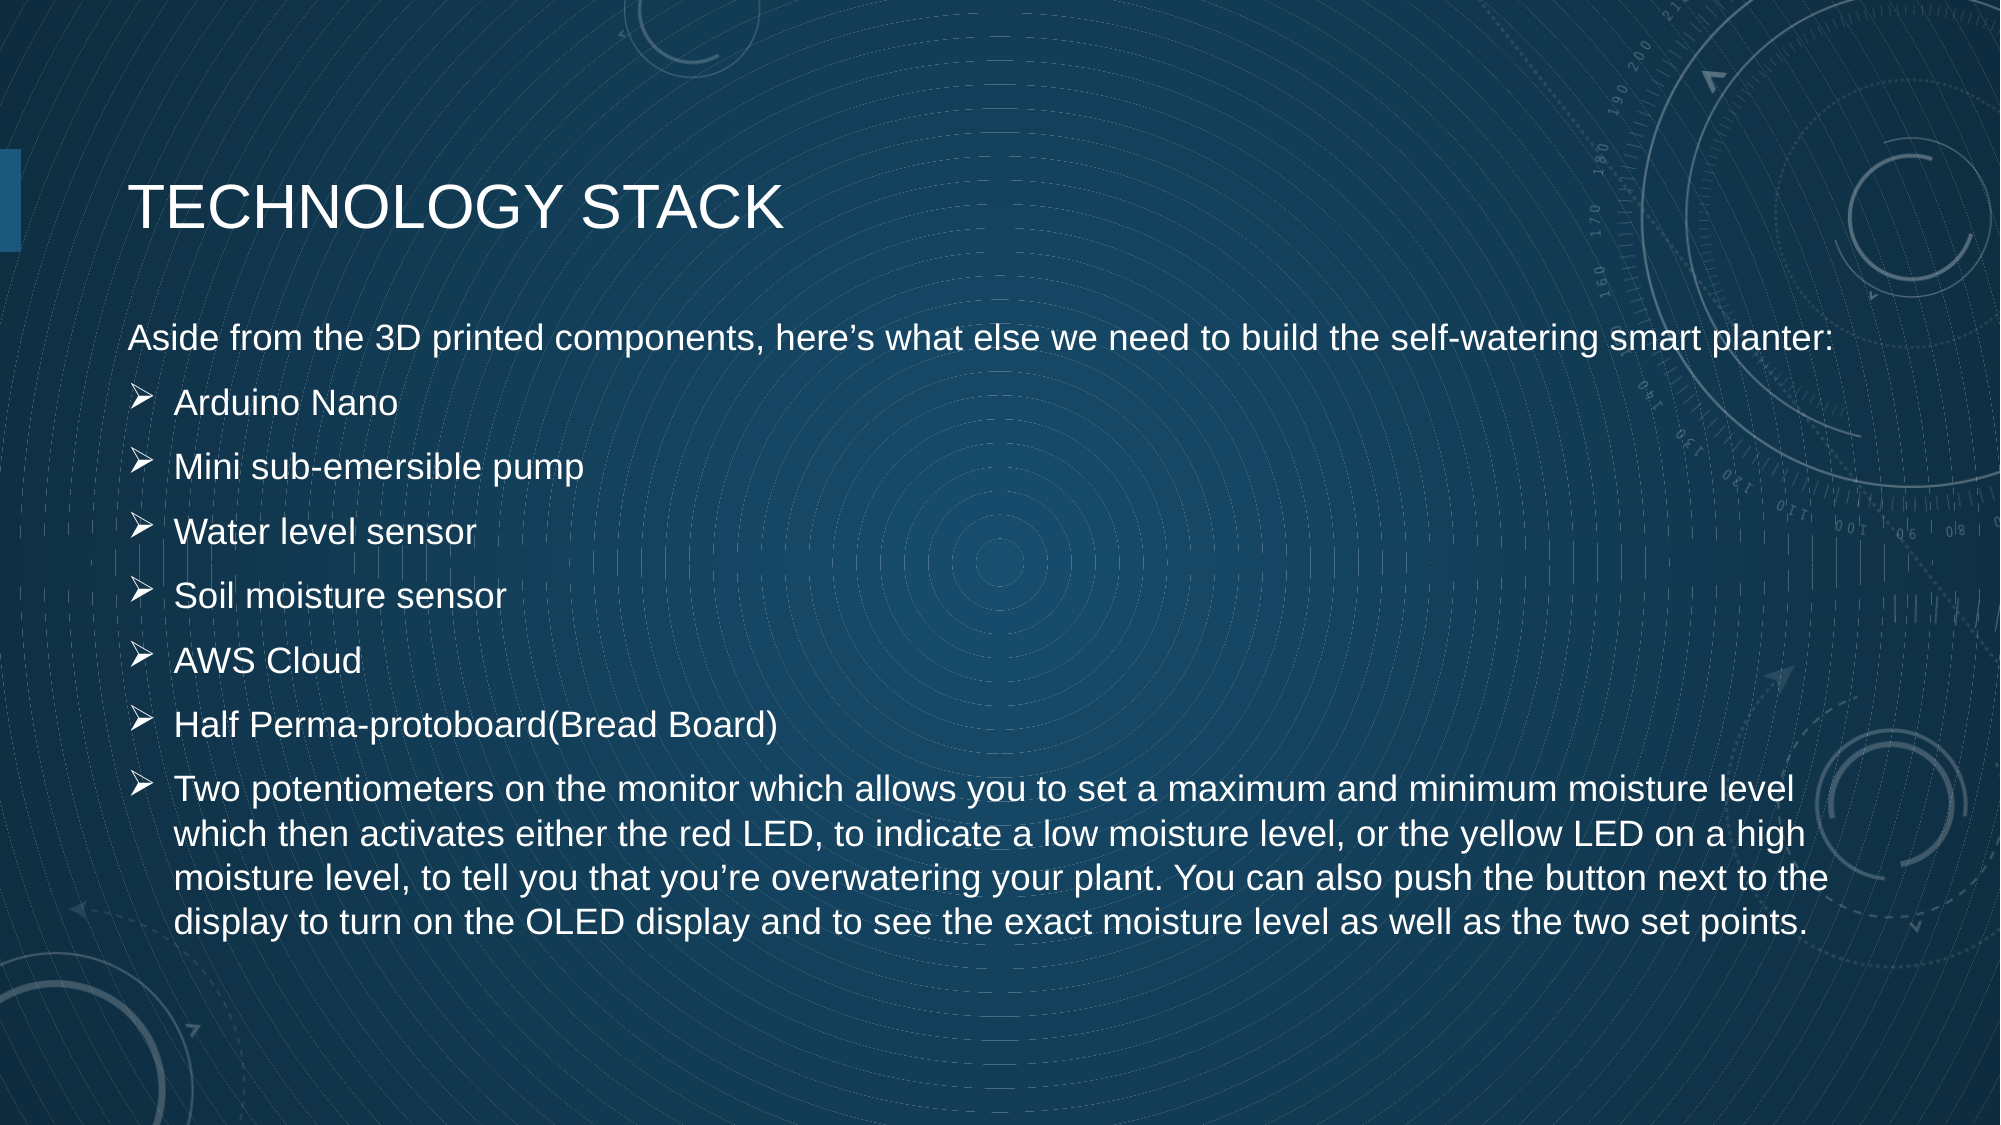

# Technology Stack
Aside from the 3D printed components, here’s what else we need to build the self-watering smart planter:
Arduino Nano
Mini sub-emersible pump
Water level sensor
Soil moisture sensor
AWS Cloud
Half Perma-protoboard(Bread Board)
Two potentiometers on the monitor which allows you to set a maximum and minimum moisture level which then activates either the red LED, to indicate a low moisture level, or the yellow LED on a high moisture level, to tell you that you’re overwatering your plant. You can also push the button next to the display to turn on the OLED display and to see the exact moisture level as well as the two set points.